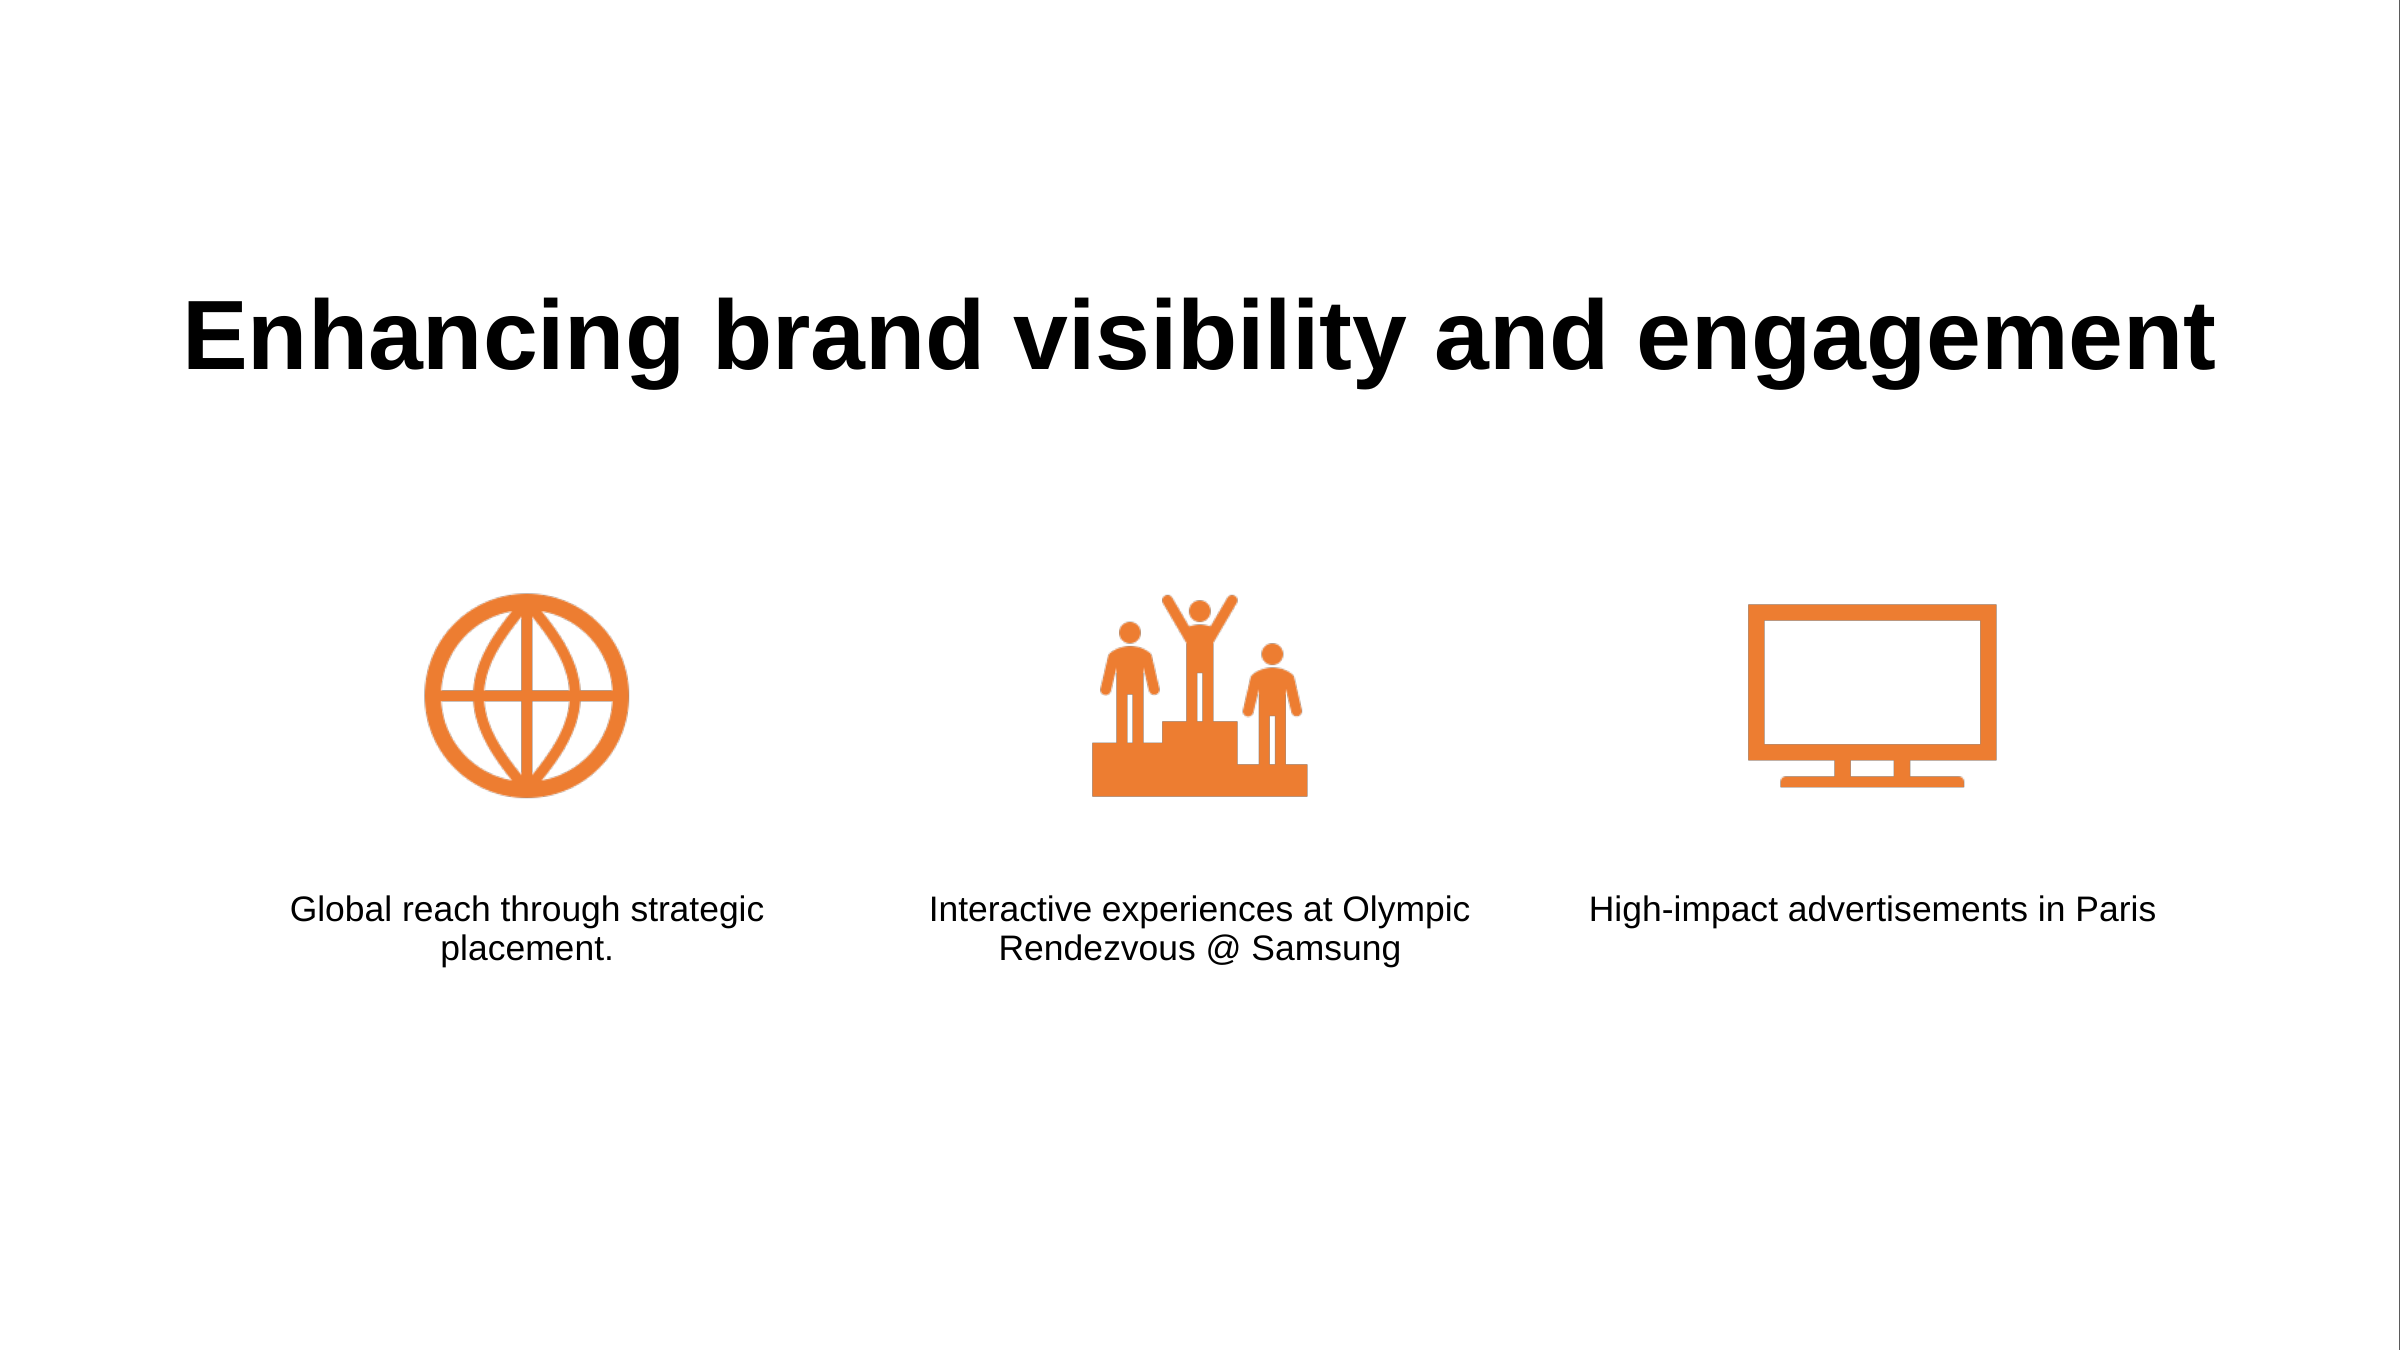

Enhancing brand visibility and engagement
Global reach through strategic placement.
Interactive experiences at Olympic Rendezvous @ Samsung
High-impact advertisements in Paris